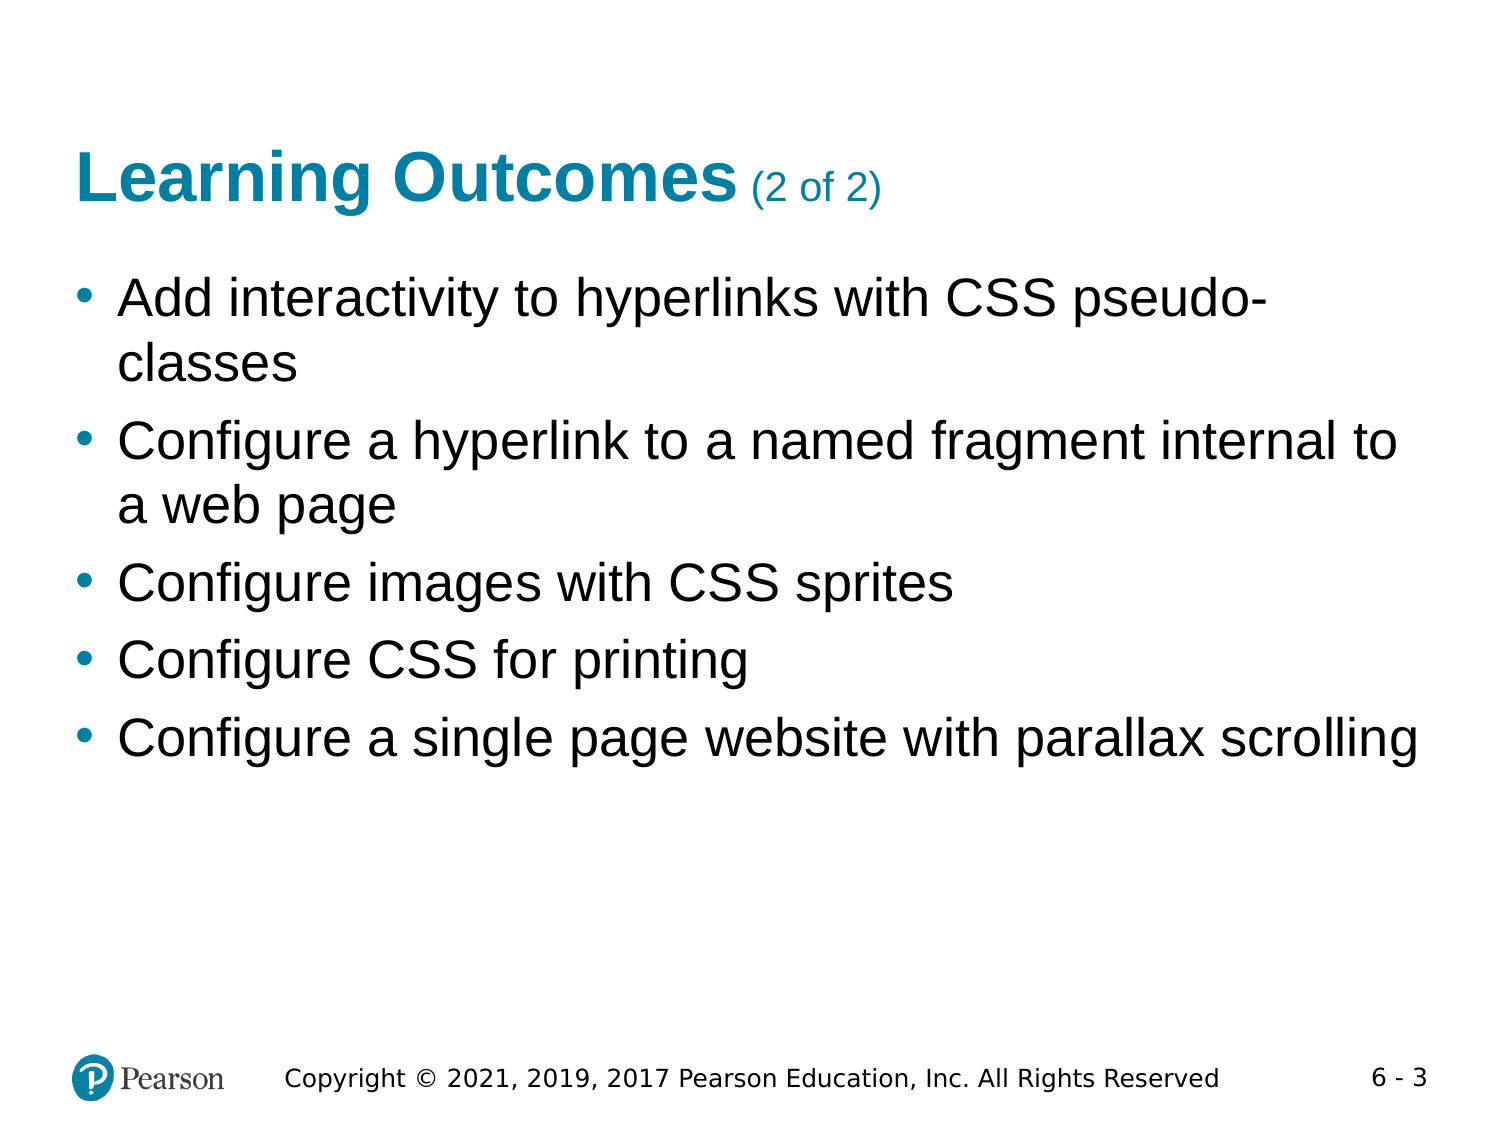

# Learning Outcomes (2 of 2)
Add interactivity to hyperlinks with CSS pseudo-classes
Configure a hyperlink to a named fragment internal to a web page
Configure images with CSS sprites
Configure CSS for printing
Configure a single page website with parallax scrolling